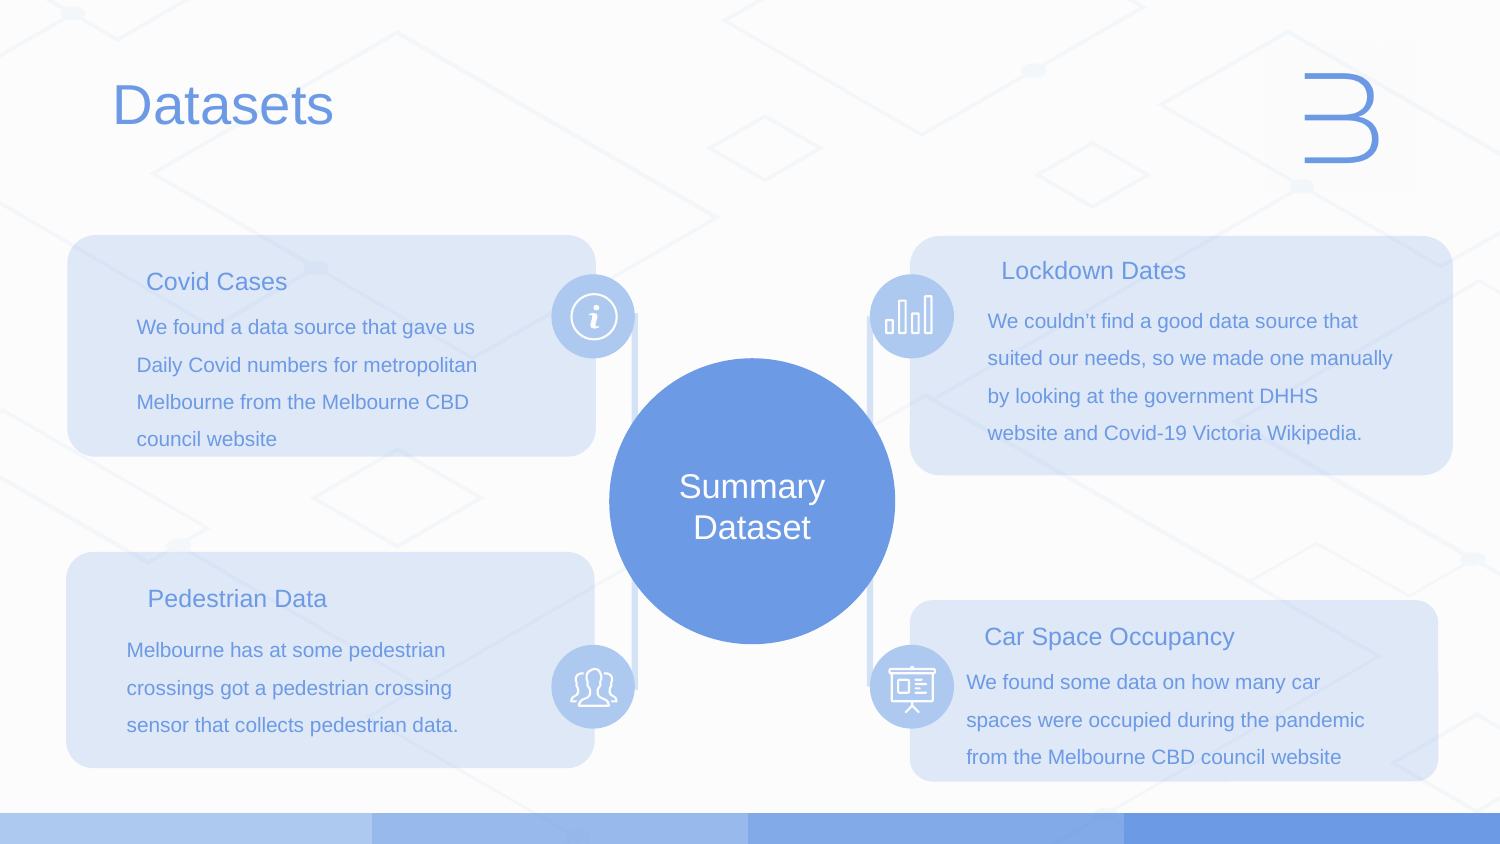

Datasets

Lockdown Dates
Covid Cases

We couldn’t find a good data source that suited our needs, so we made one manually by looking at the government DHHS website and Covid-19 Victoria Wikipedia.

We found a data source that gave us Daily Covid numbers for metropolitan Melbourne from the Melbourne CBD council website

Summary
Dataset

Pedestrian Data

Car Space Occupancy
Melbourne has at some pedestrian crossings got a pedestrian crossing sensor that collects pedestrian data.

We found some data on how many car spaces were occupied during the pandemic from the Melbourne CBD council website